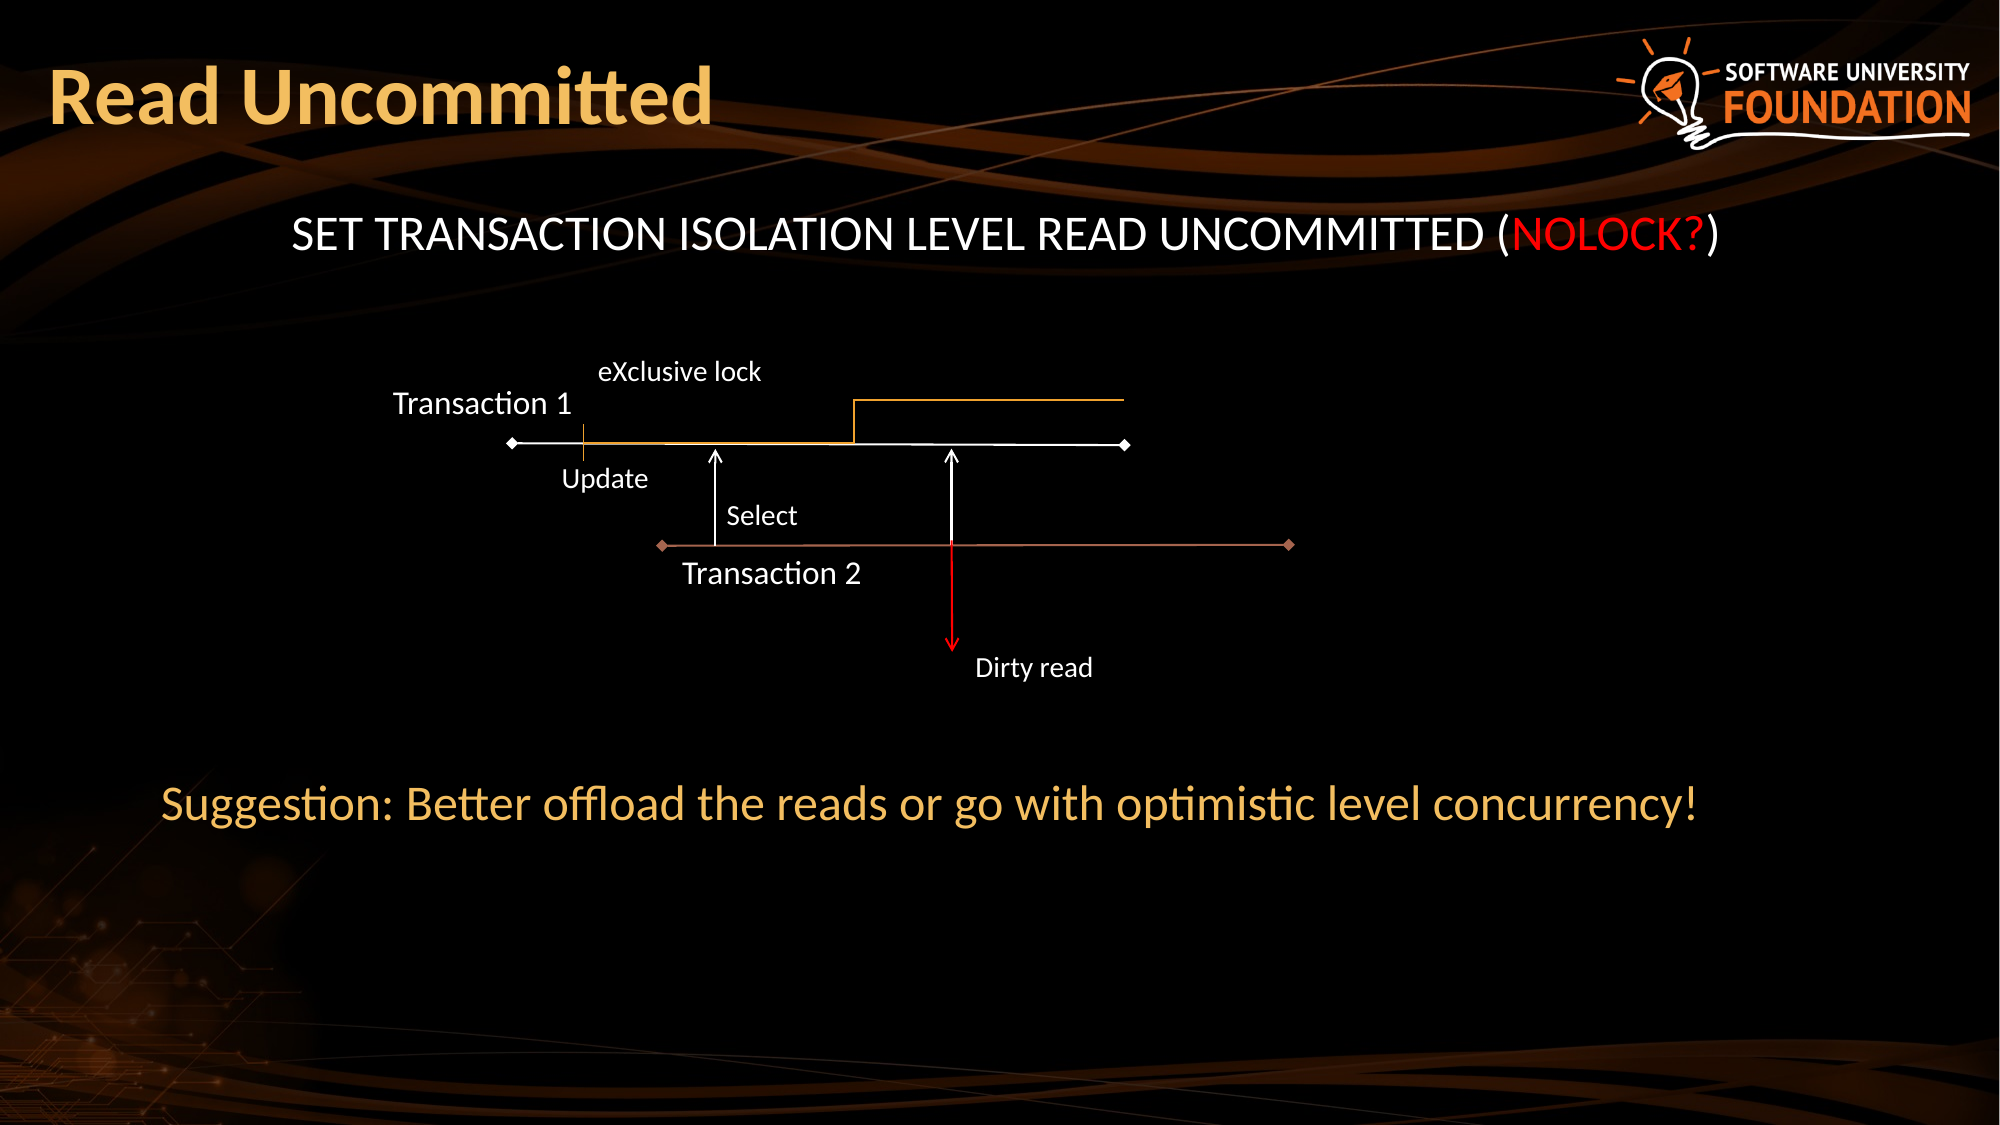

# Read Uncommitted
SET TRANSACTION ISOLATION LEVEL READ UNCOMMITTED (NOLOCK?)
eXclusive lock
Transaction 1
Update
Select
Transaction 2
Dirty read
Suggestion: Better offload the reads or go with optimistic level concurrency!